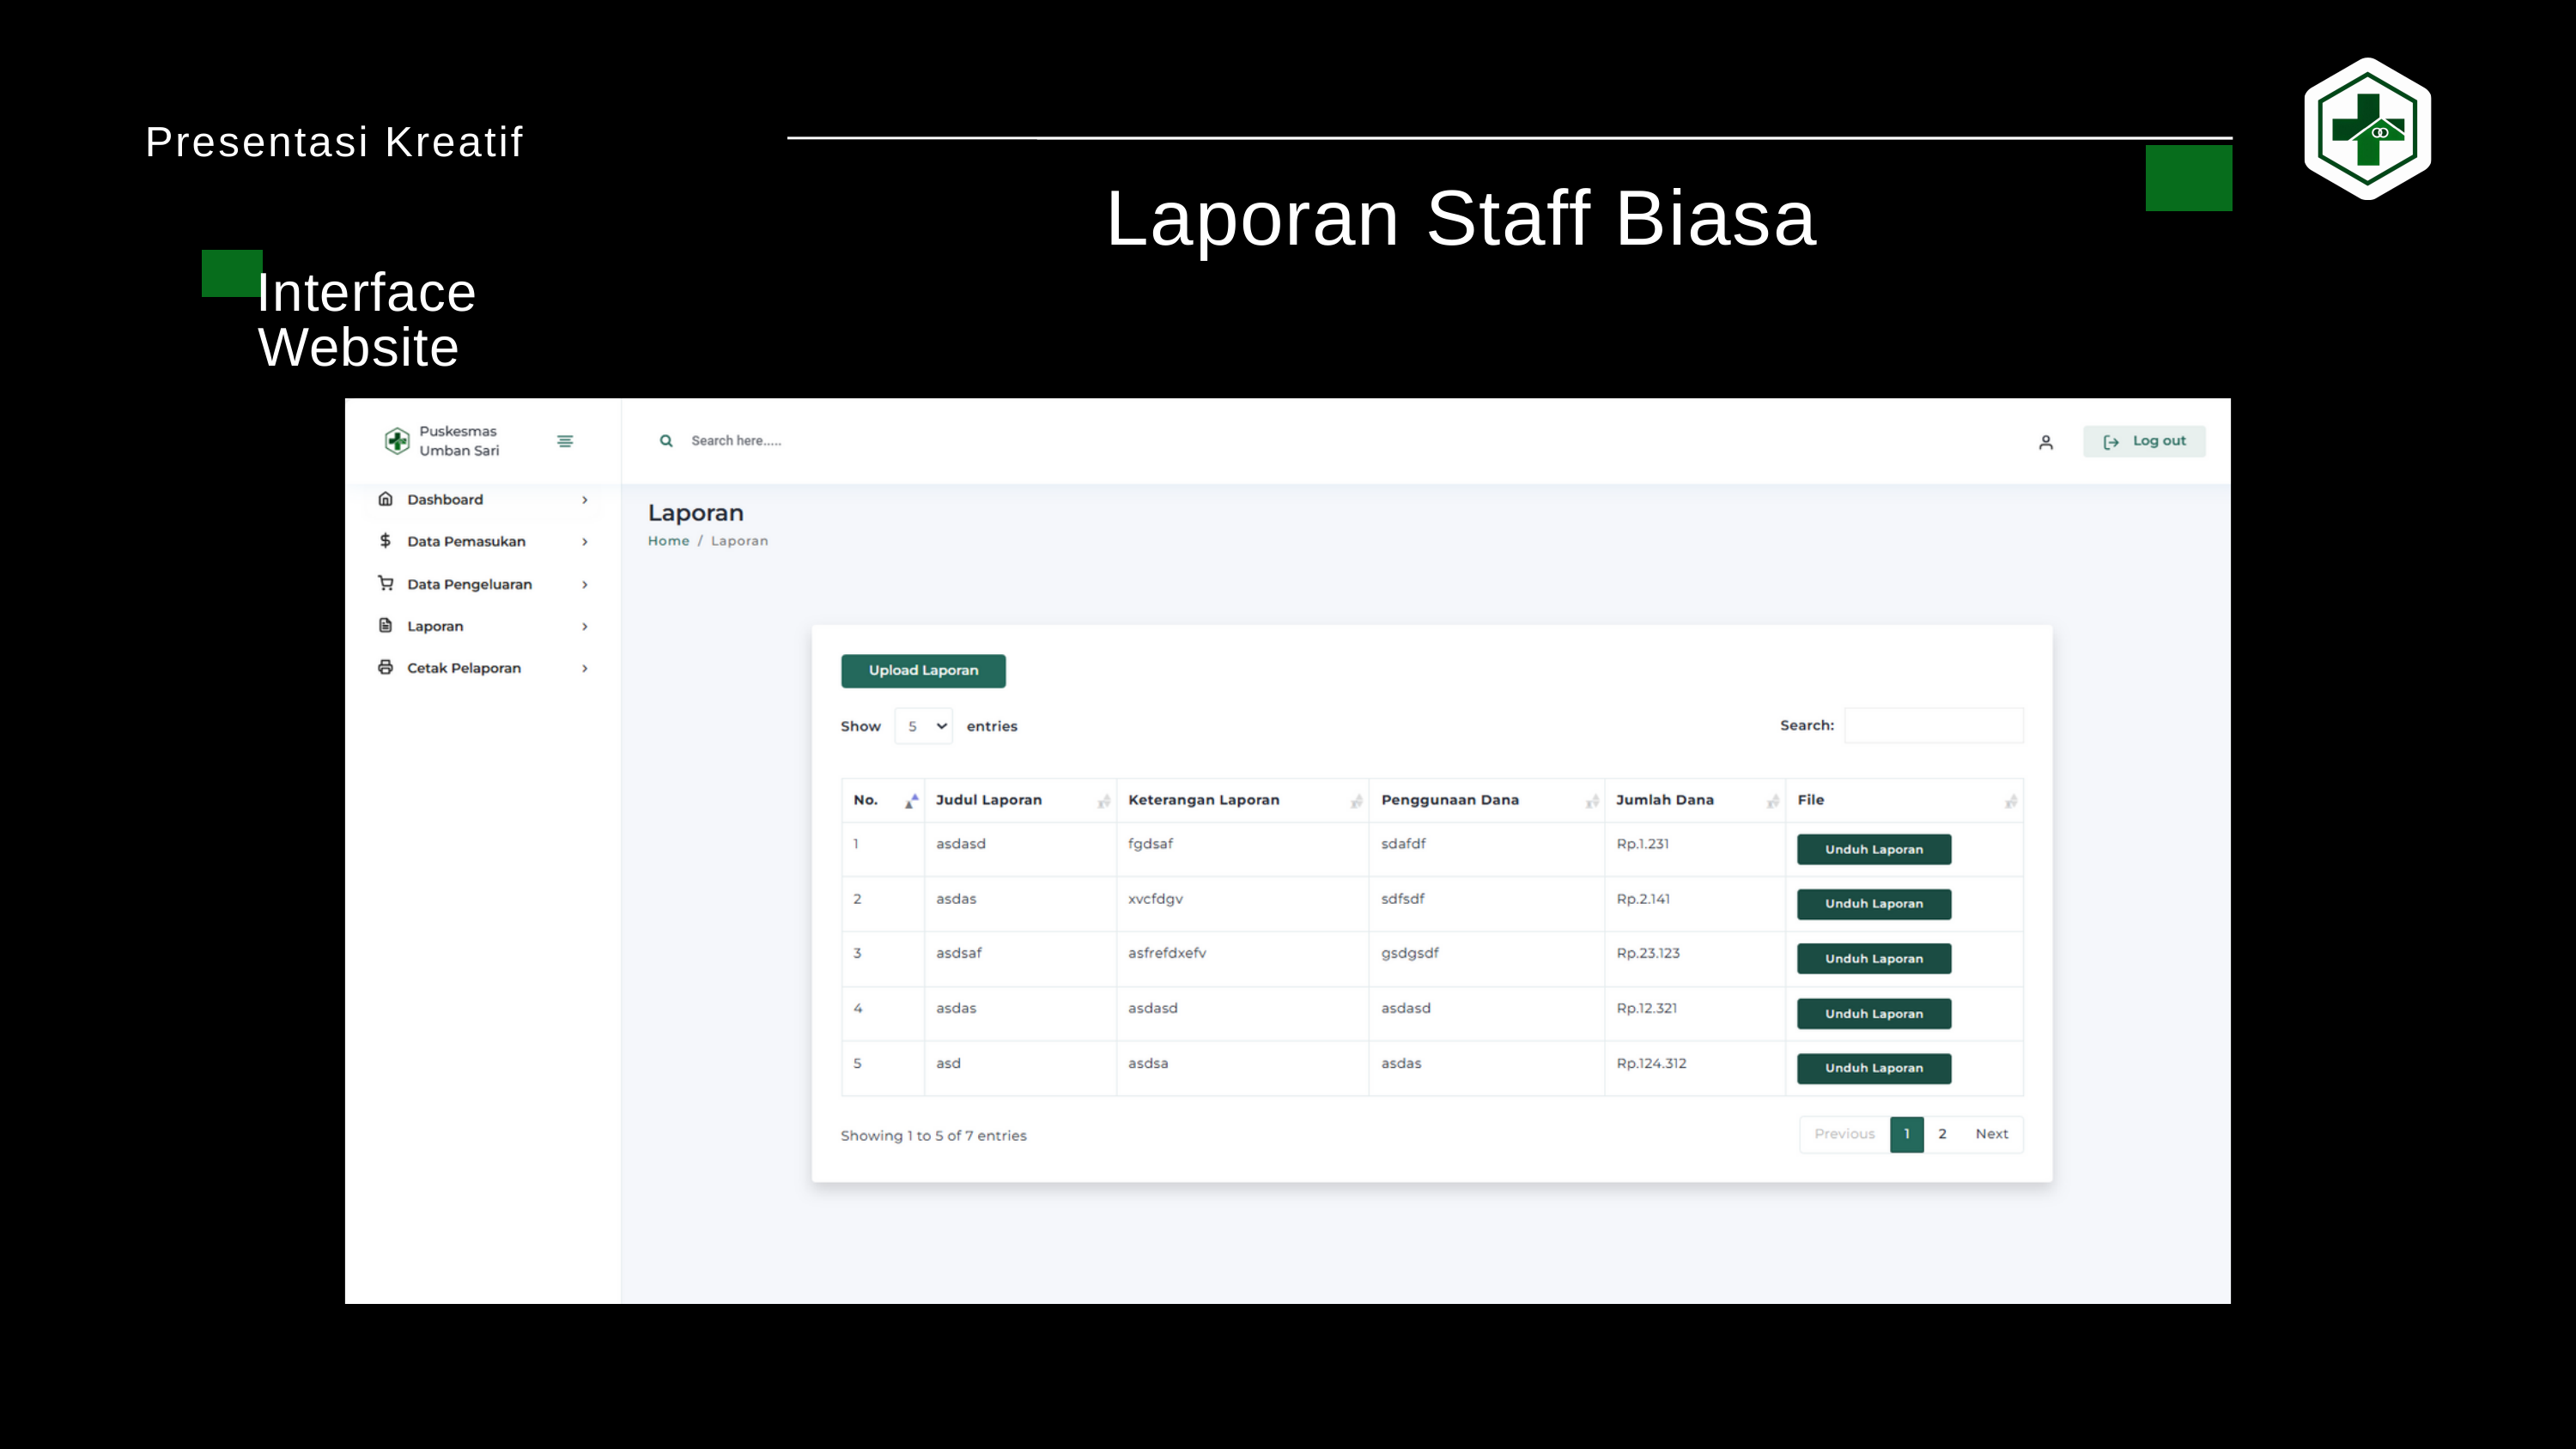

Presentasi Kreatif

Laporan Staff Biasa

Interface Website